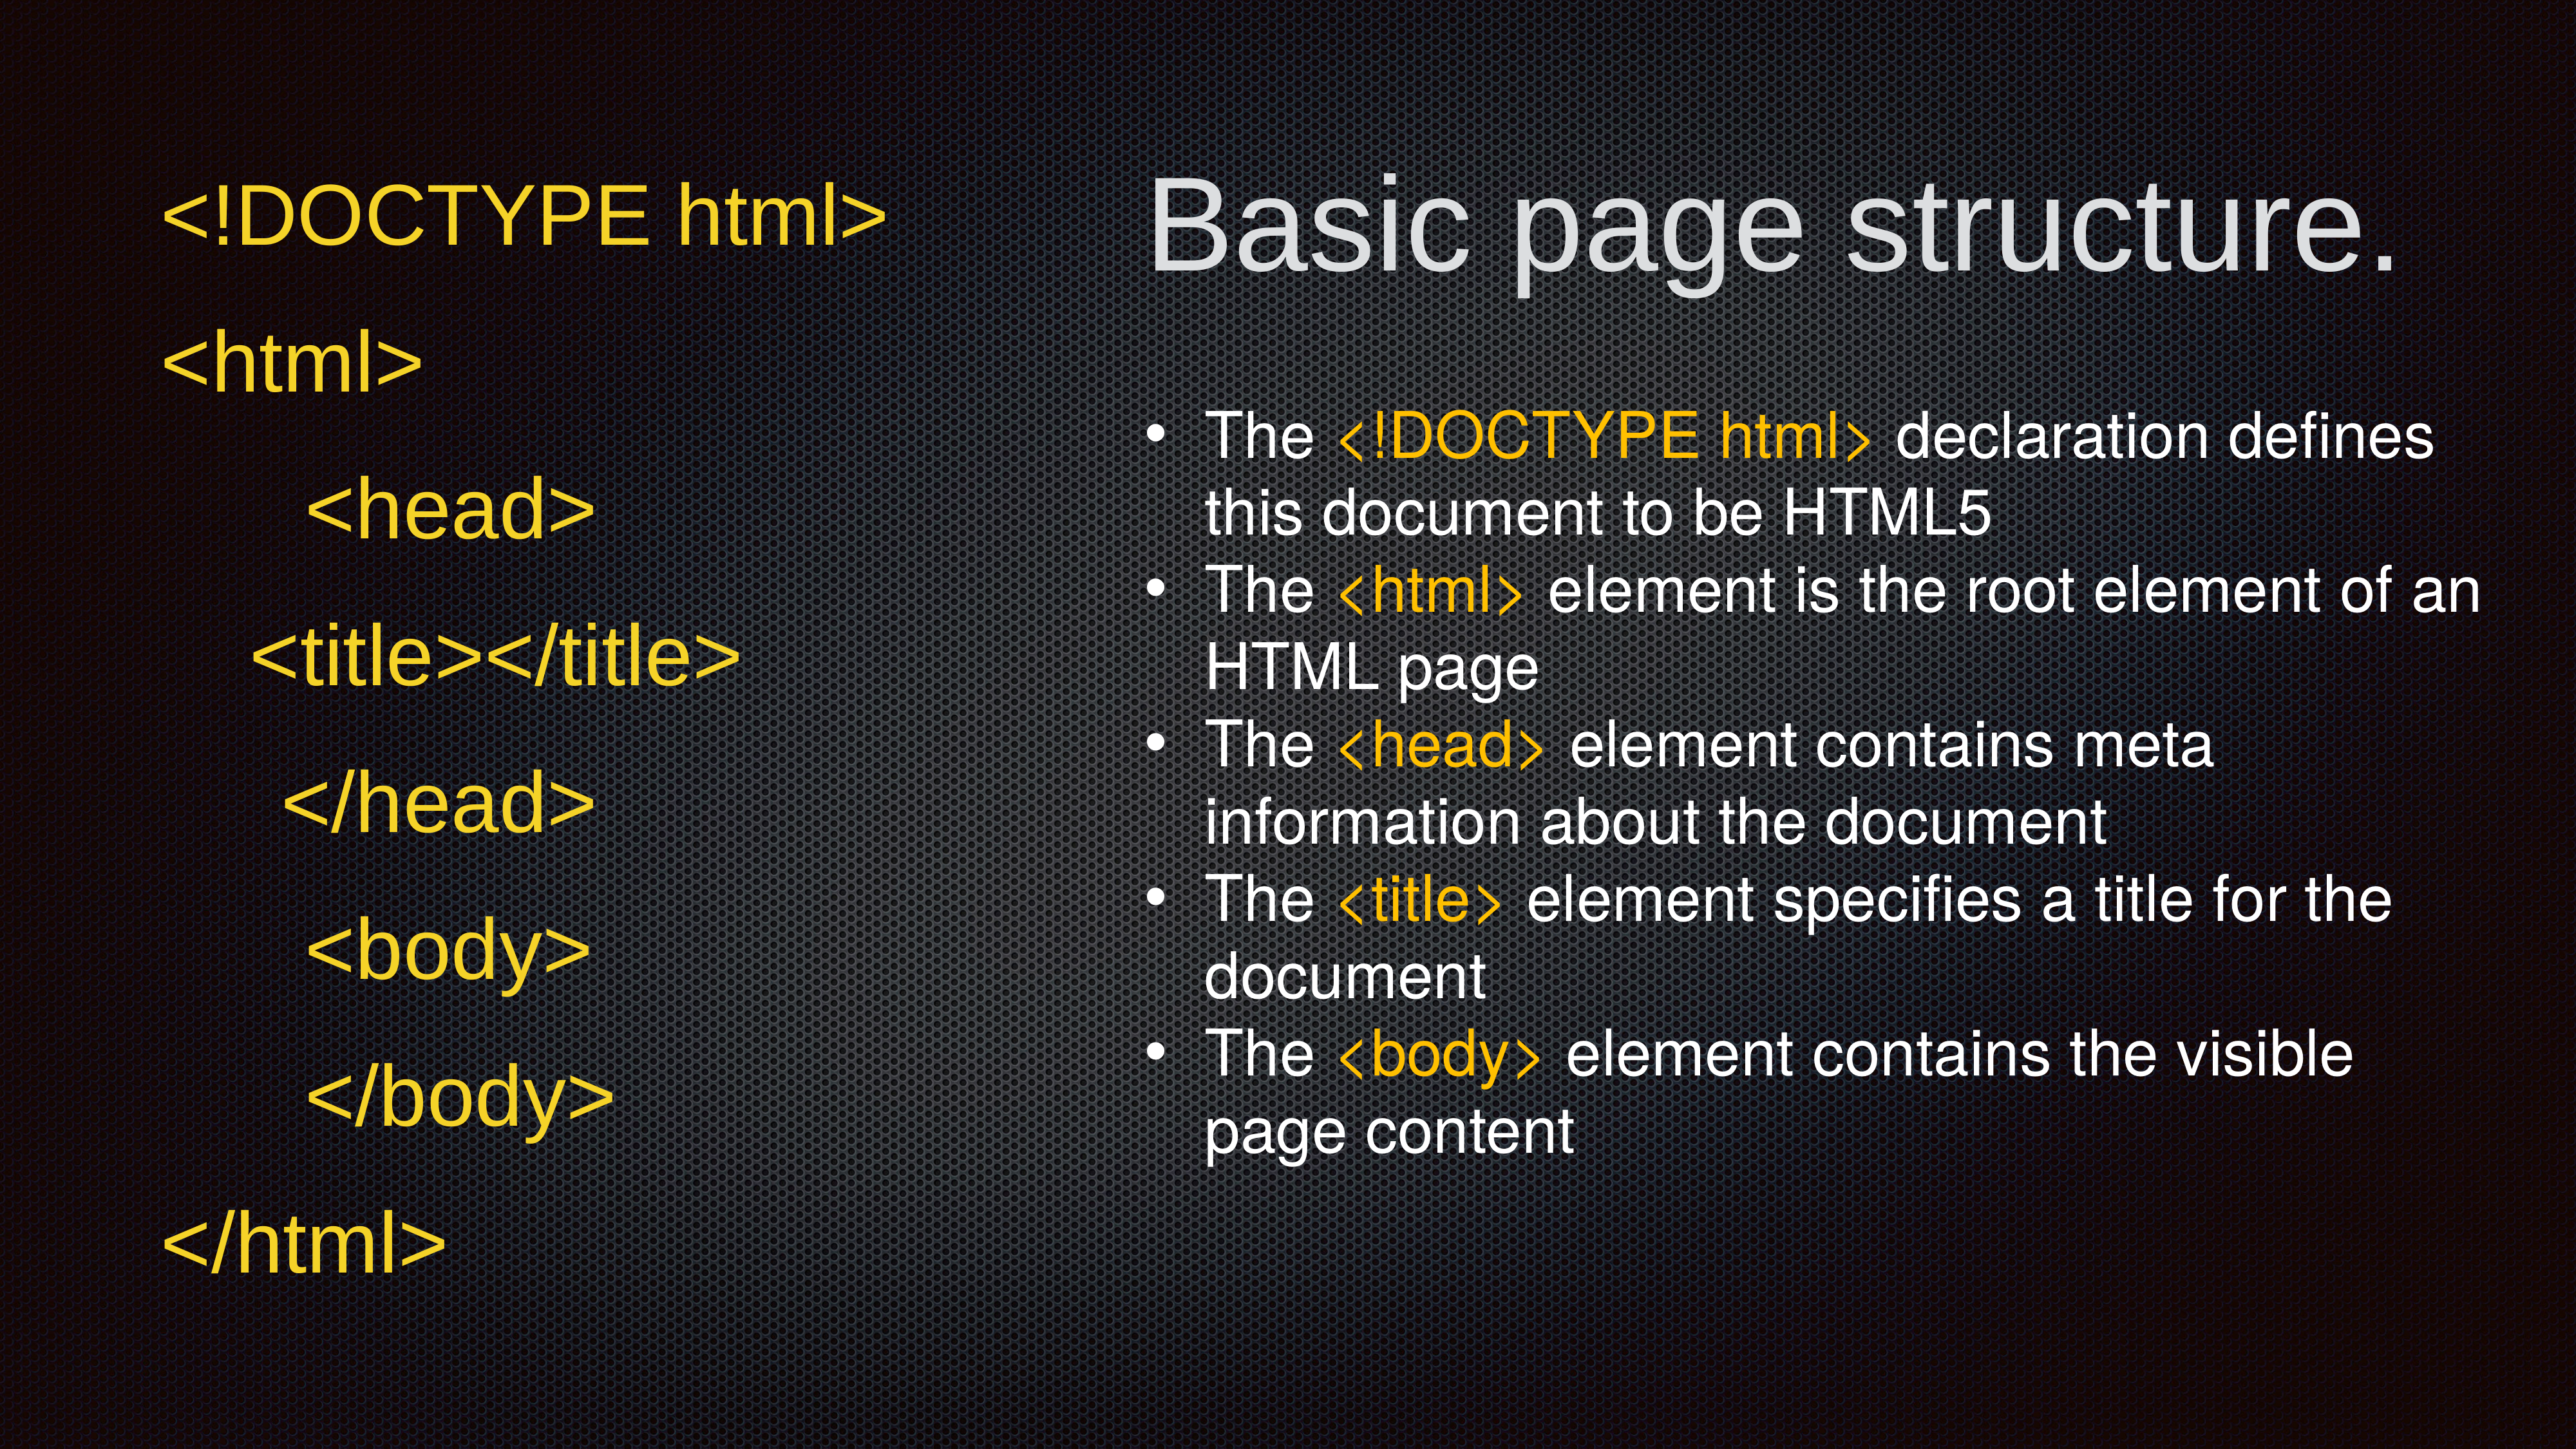

# Basic page structure.
<!DOCTYPE html>
<html>
      <head>
			<title></title>
     </head>
      <body>
      </body>
</html>
The <!DOCTYPE html> declaration defines this document to be HTML5
The <html> element is the root element of an HTML page
The <head> element contains meta information about the document
The <title> element specifies a title for the document
The <body> element contains the visible page content